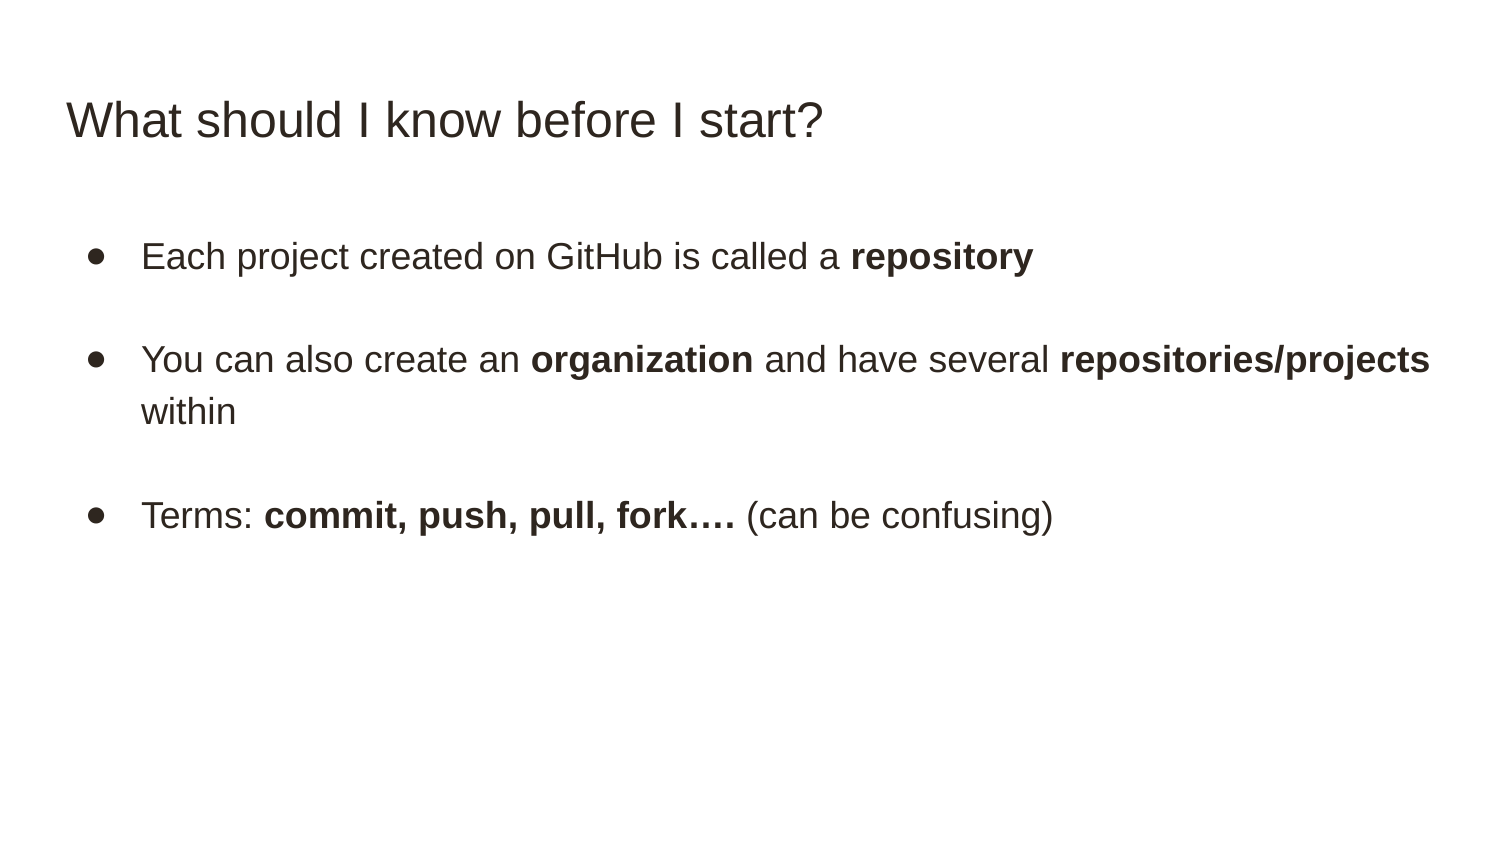

# What should I know before I start?
Each project created on GitHub is called a repository

You can also create an organization and have several repositories/projects within

Terms: commit, push, pull, fork…. (can be confusing)